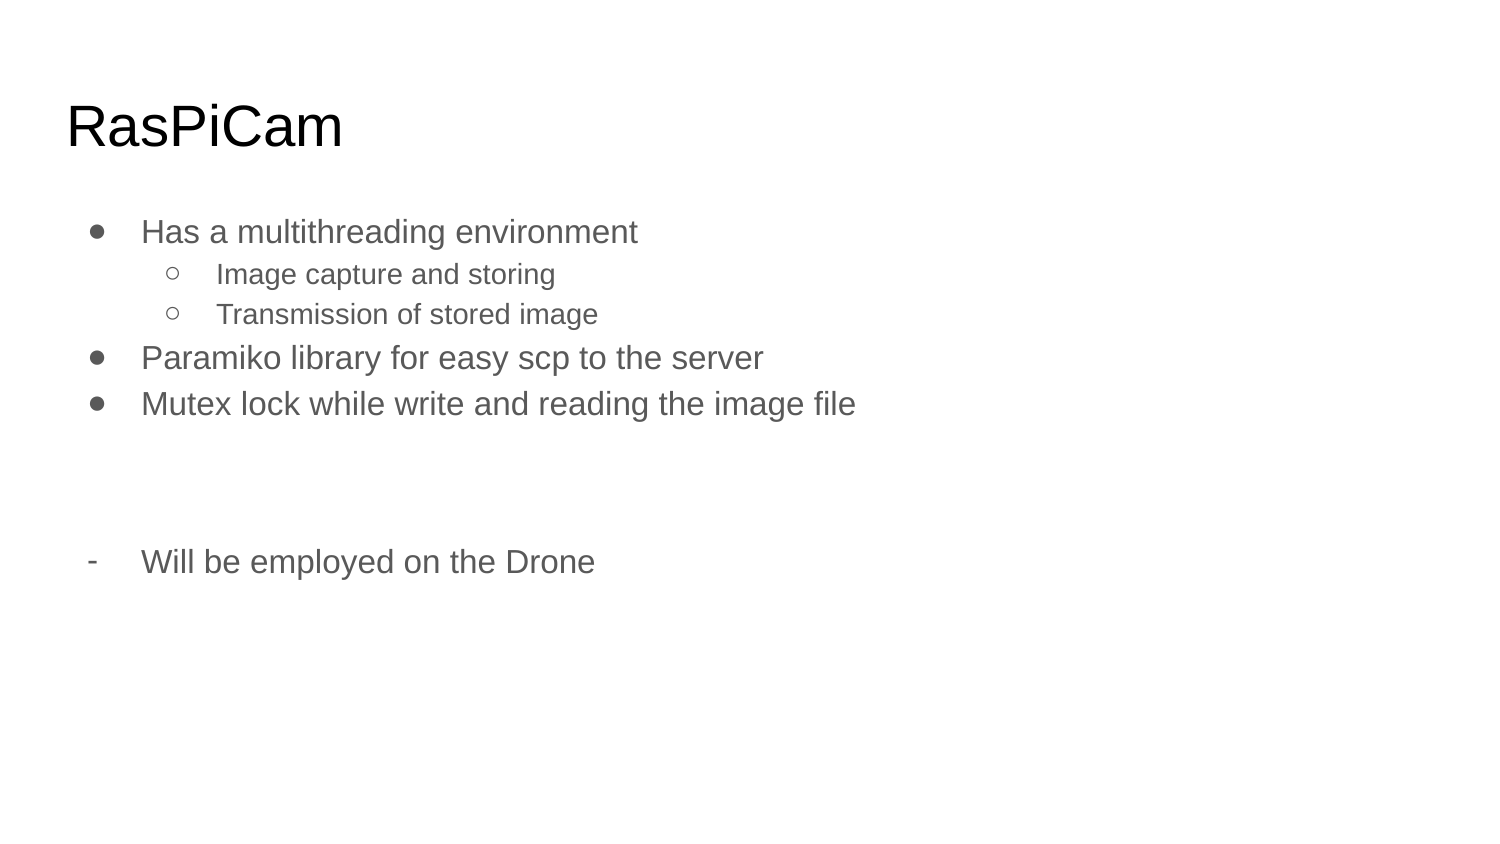

# RasPiCam
Has a multithreading environment
Image capture and storing
Transmission of stored image
Paramiko library for easy scp to the server
Mutex lock while write and reading the image file

Will be employed on the Drone